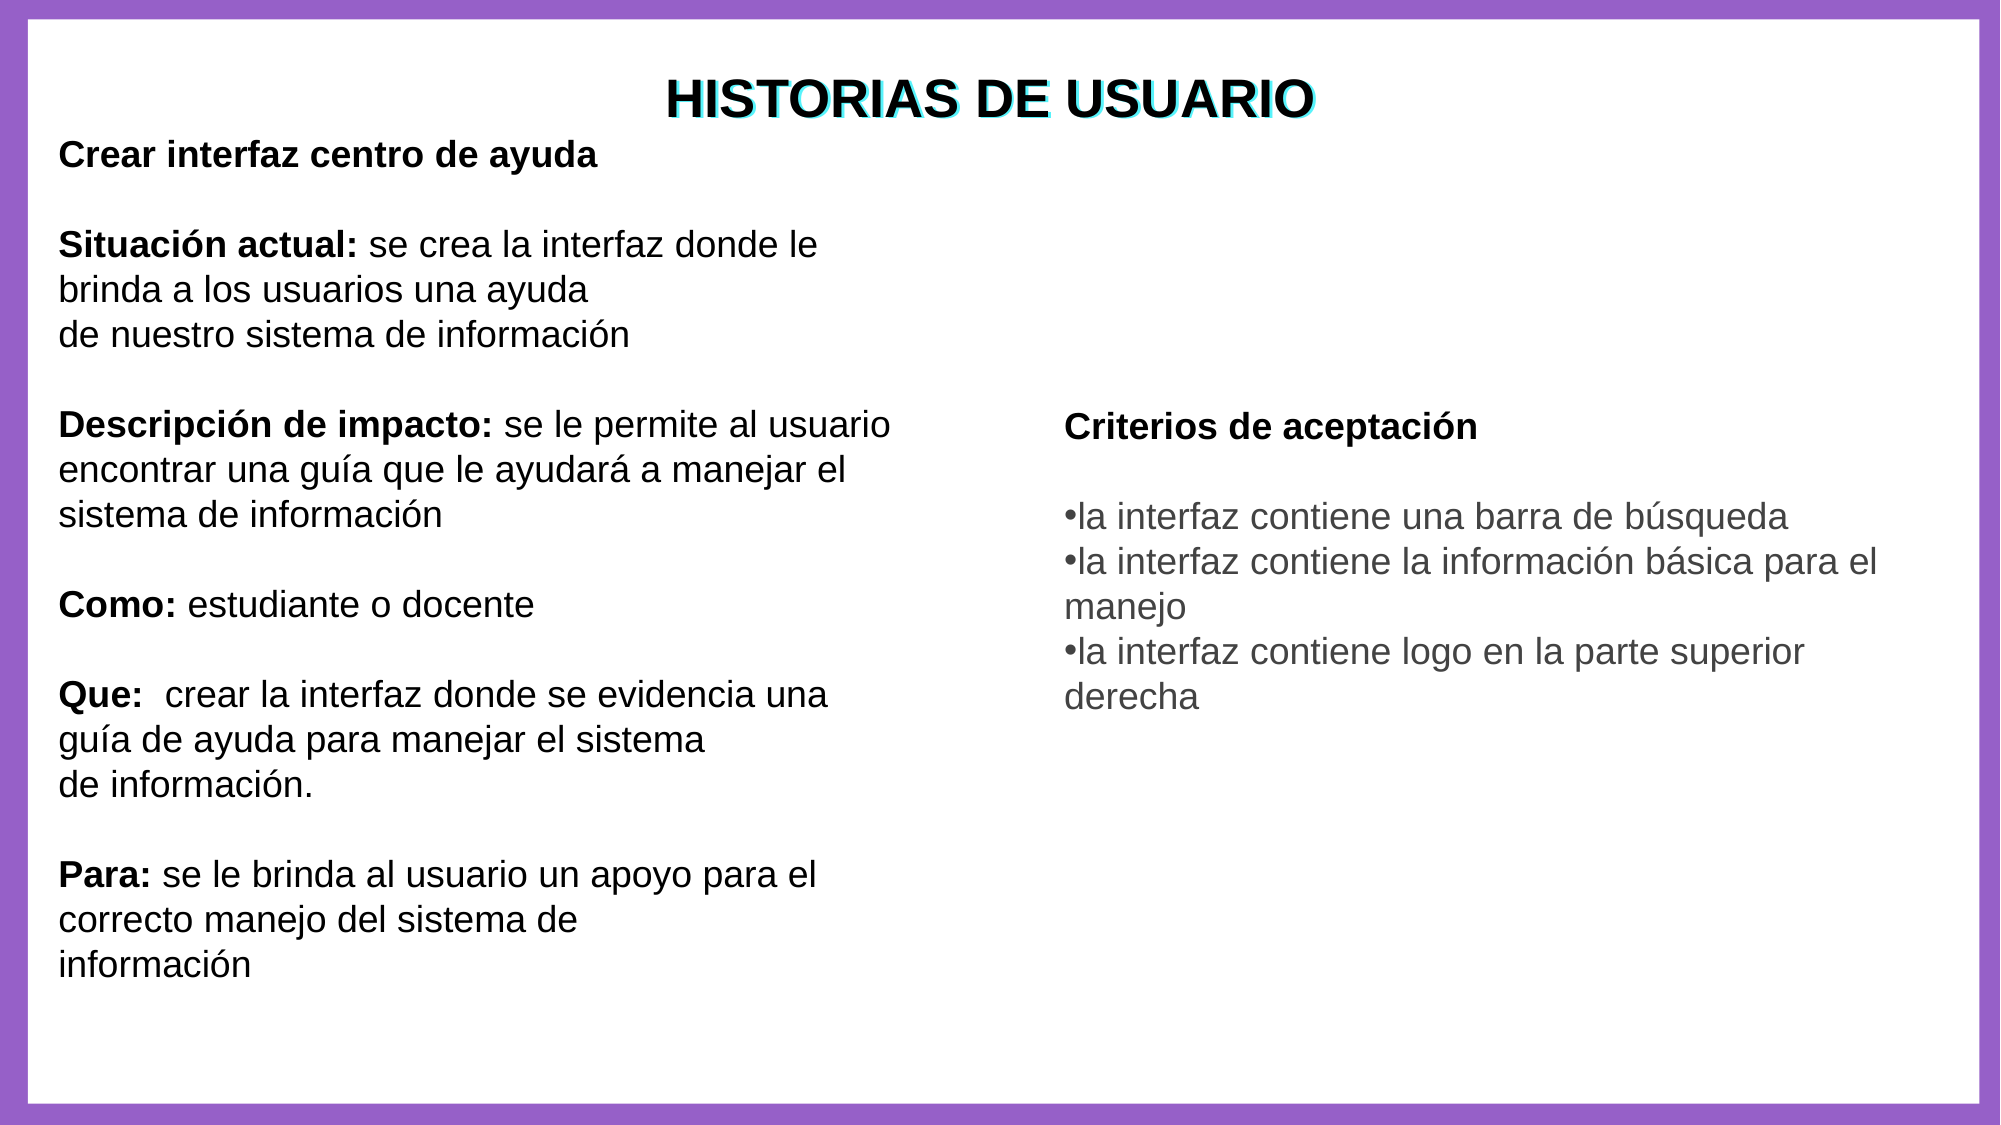

HISTORIAS DE USUARIO
HISTORIAS DE USUARIO
Crear interfaz centro de ayuda

Situación actual: se crea la interfaz donde le brinda a los usuarios una ayuda
de nuestro sistema de información

Descripción de impacto: se le permite al usuario encontrar una guía que le ayudará a manejar el sistema de información

Como: estudiante o docente

Que:  crear la interfaz donde se evidencia una guía de ayuda para manejar el sistema
de información.

Para: se le brinda al usuario un apoyo para el correcto manejo del sistema de
información
Criterios de aceptación

la interfaz contiene una barra de búsqueda
la interfaz contiene la información básica para el manejo
la interfaz contiene logo en la parte superior derecha